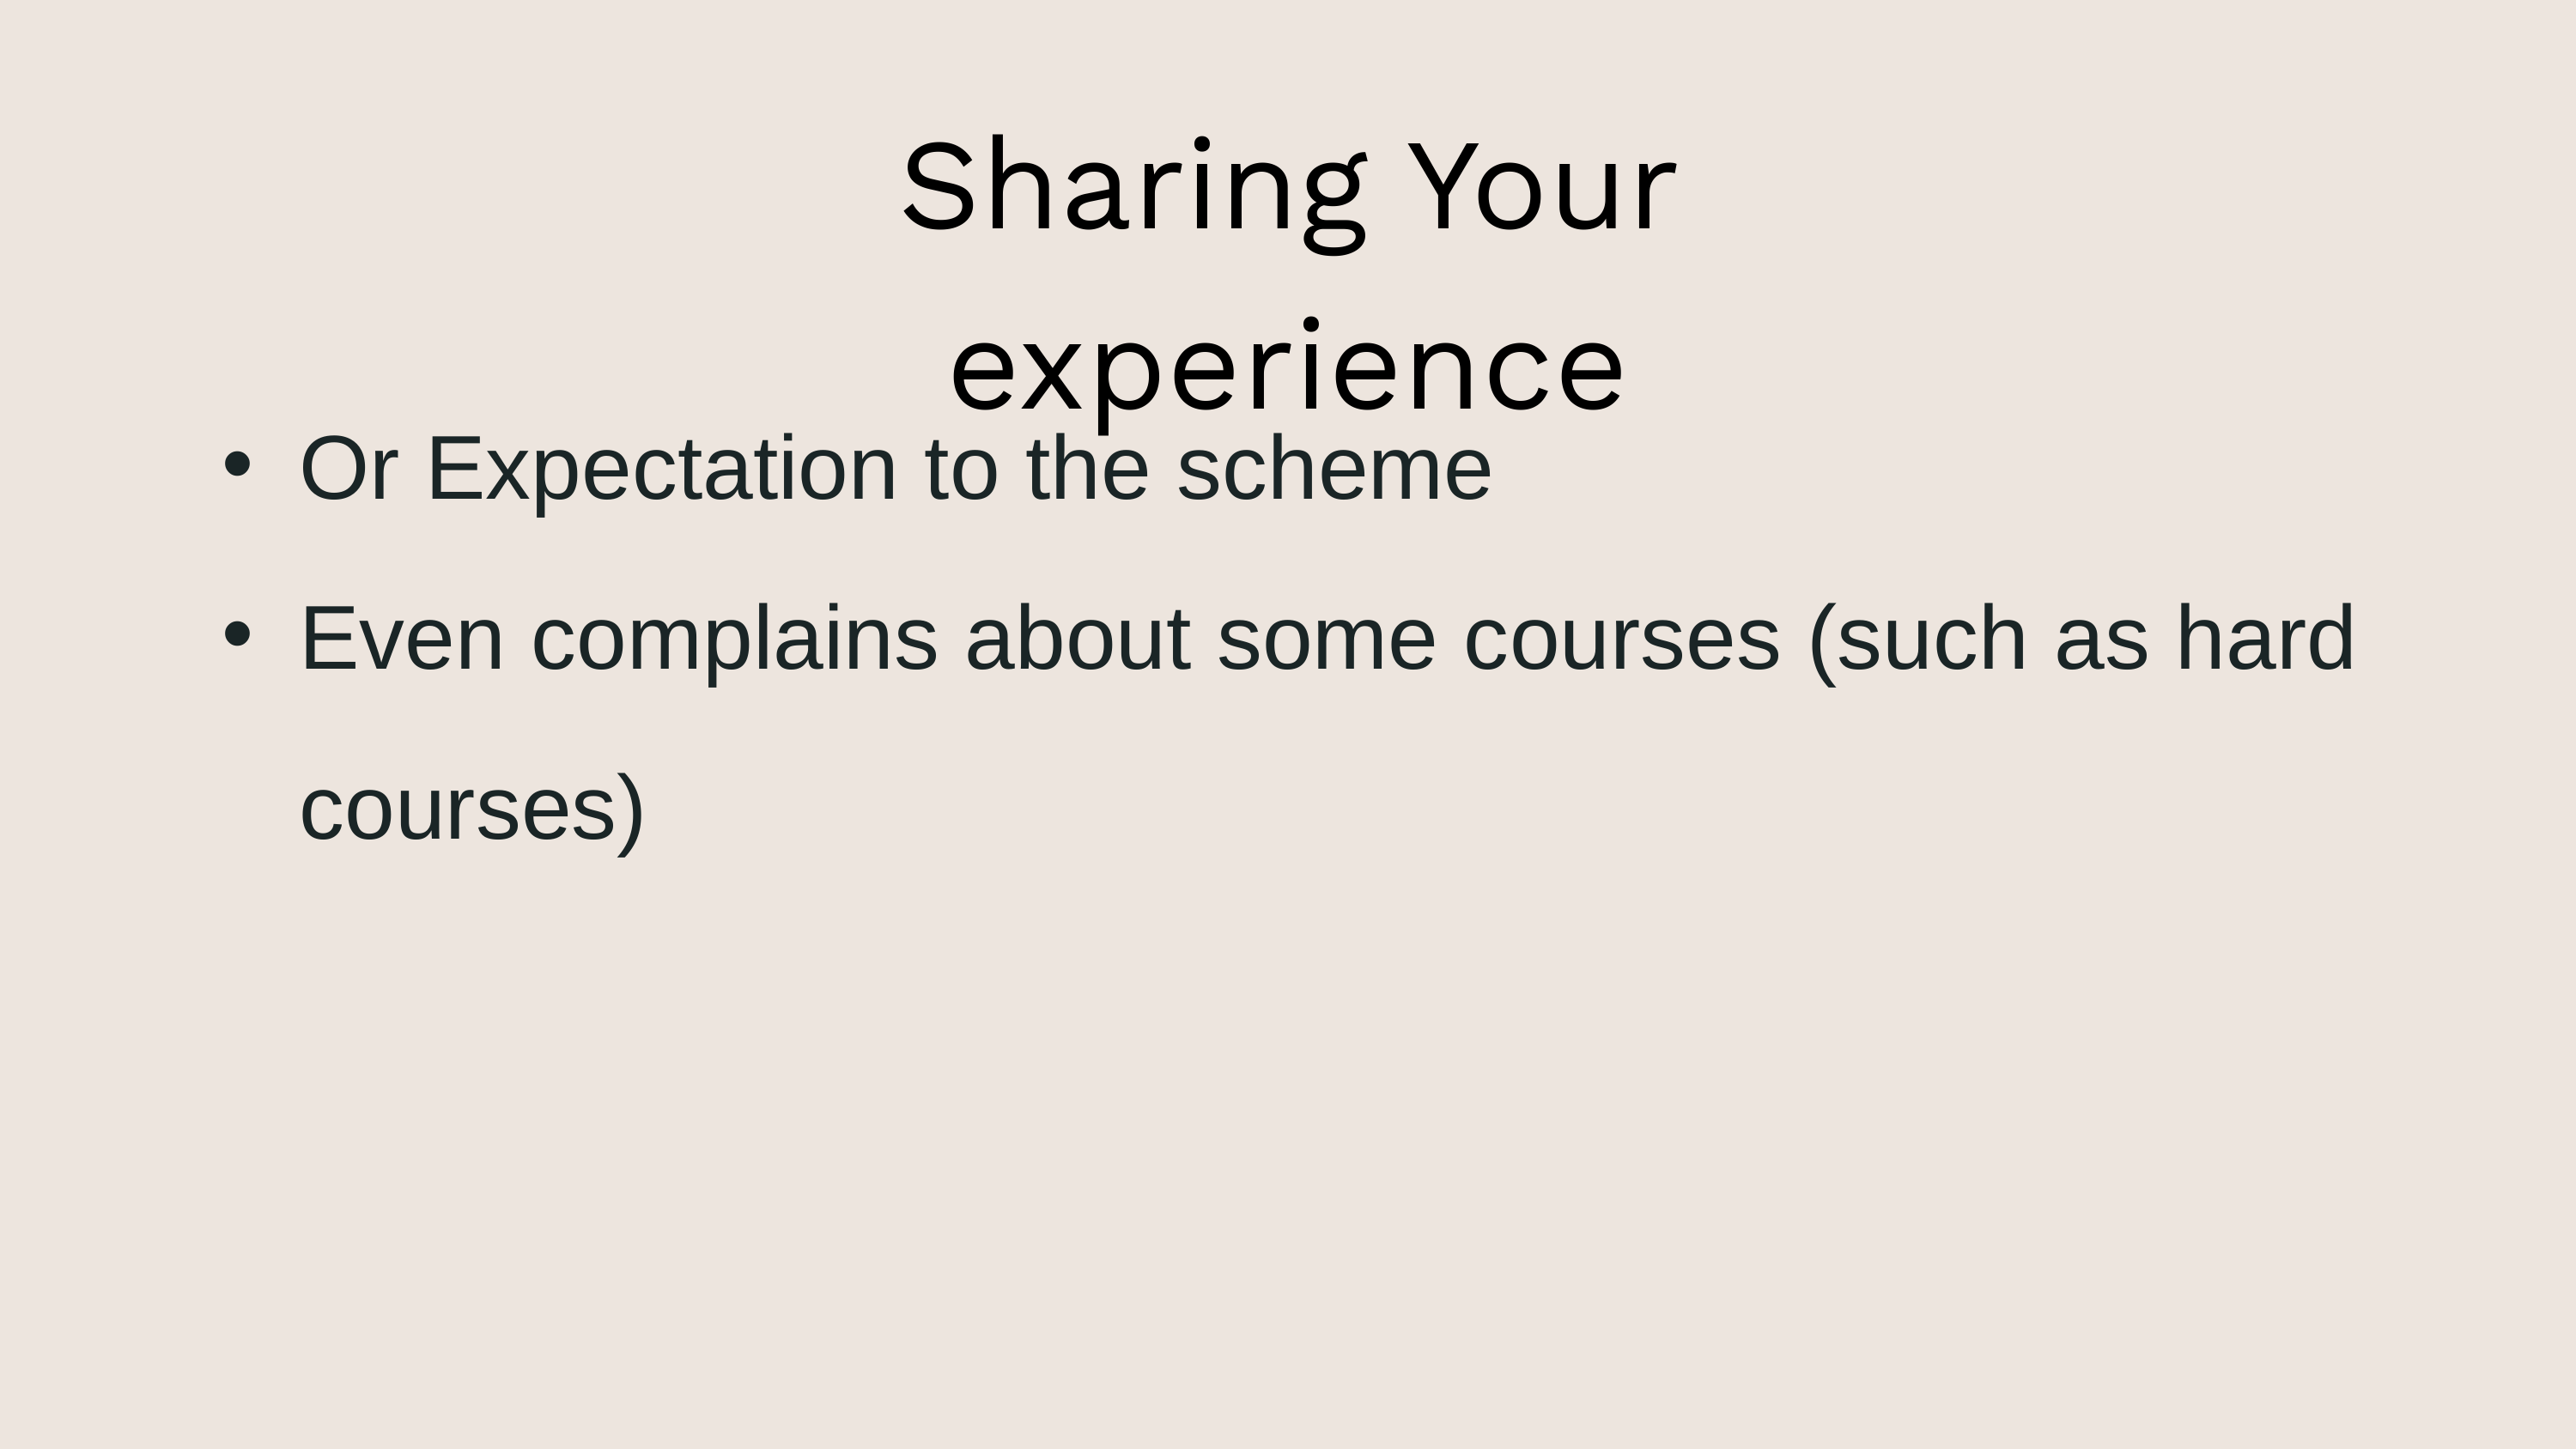

Sharing Your experience
Or Expectation to the scheme
Even complains about some courses (such as hard courses)